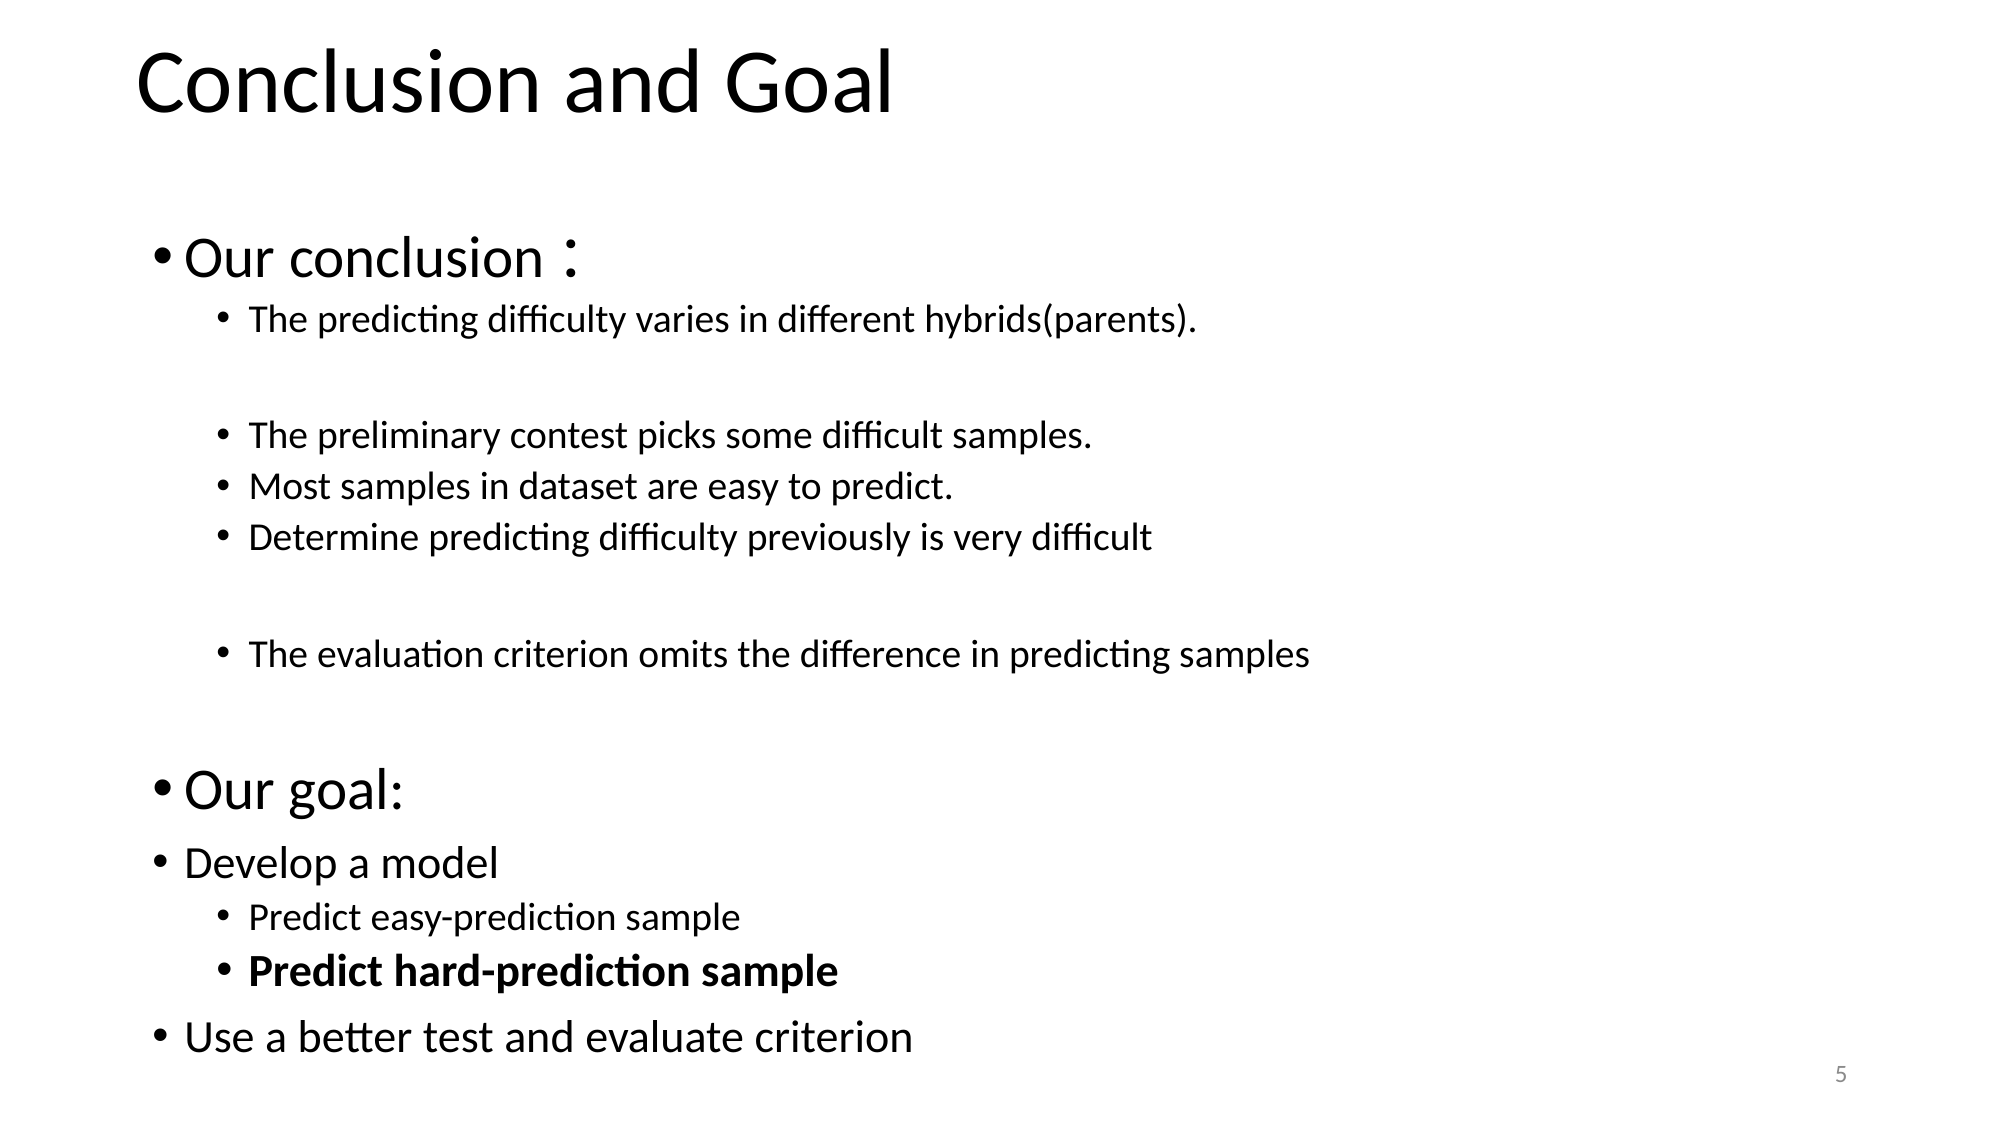

# Conclusion and Goal
Our conclusion：
The predicting difficulty varies in different hybrids(parents).

The preliminary contest picks some difficult samples.
Most samples in dataset are easy to predict.
Determine predicting difficulty previously is very difficult

The evaluation criterion omits the difference in predicting samples

Our goal:
Develop a model
Predict easy-prediction sample
Predict hard-prediction sample
Use a better test and evaluate criterion

5